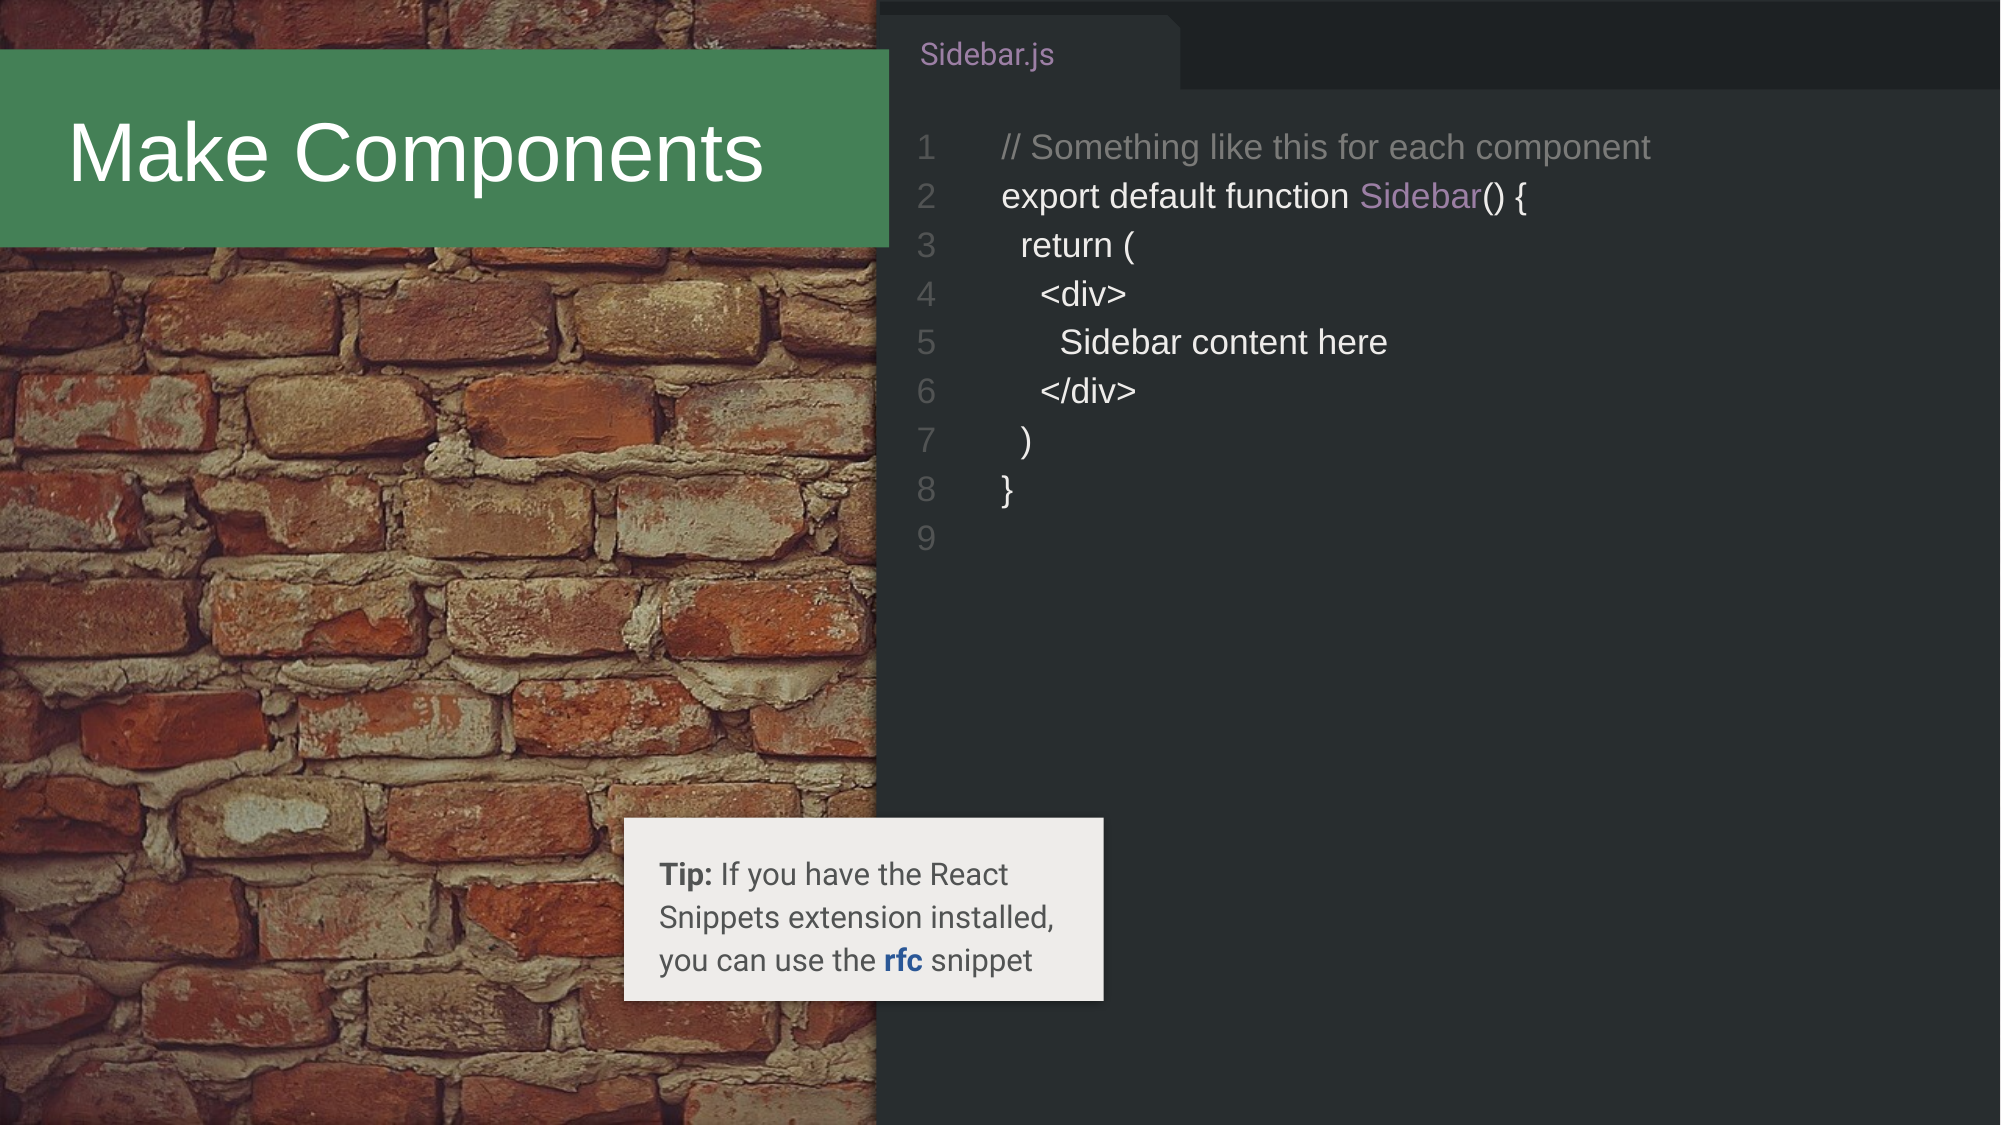

Sidebar.js

Make Components
1
2
3
4
5
6
7
8
9
// Something like this for each component
export default function Sidebar() {
  return (
    <div>
      Sidebar content here
    </div>
  )
}

Tip: If you have the React Snippets extension installed, you can use the rfc snippet